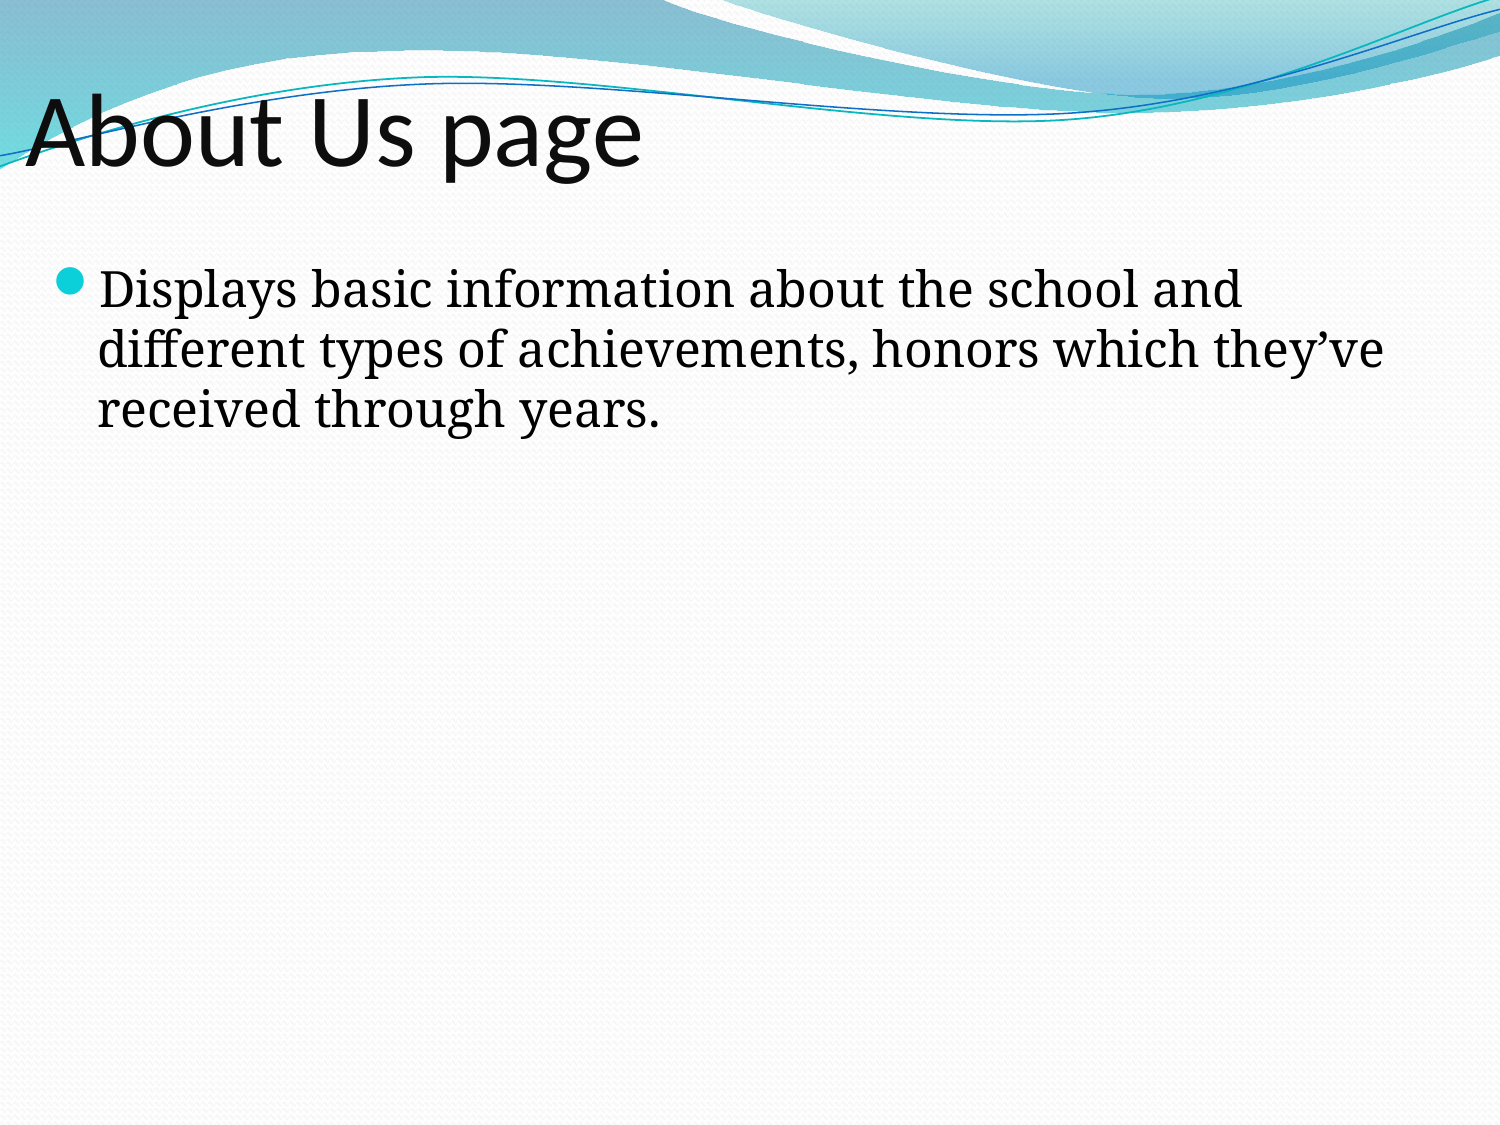

# About Us page
Displays basic information about the school and different types of achievements, honors which they’ve received through years.